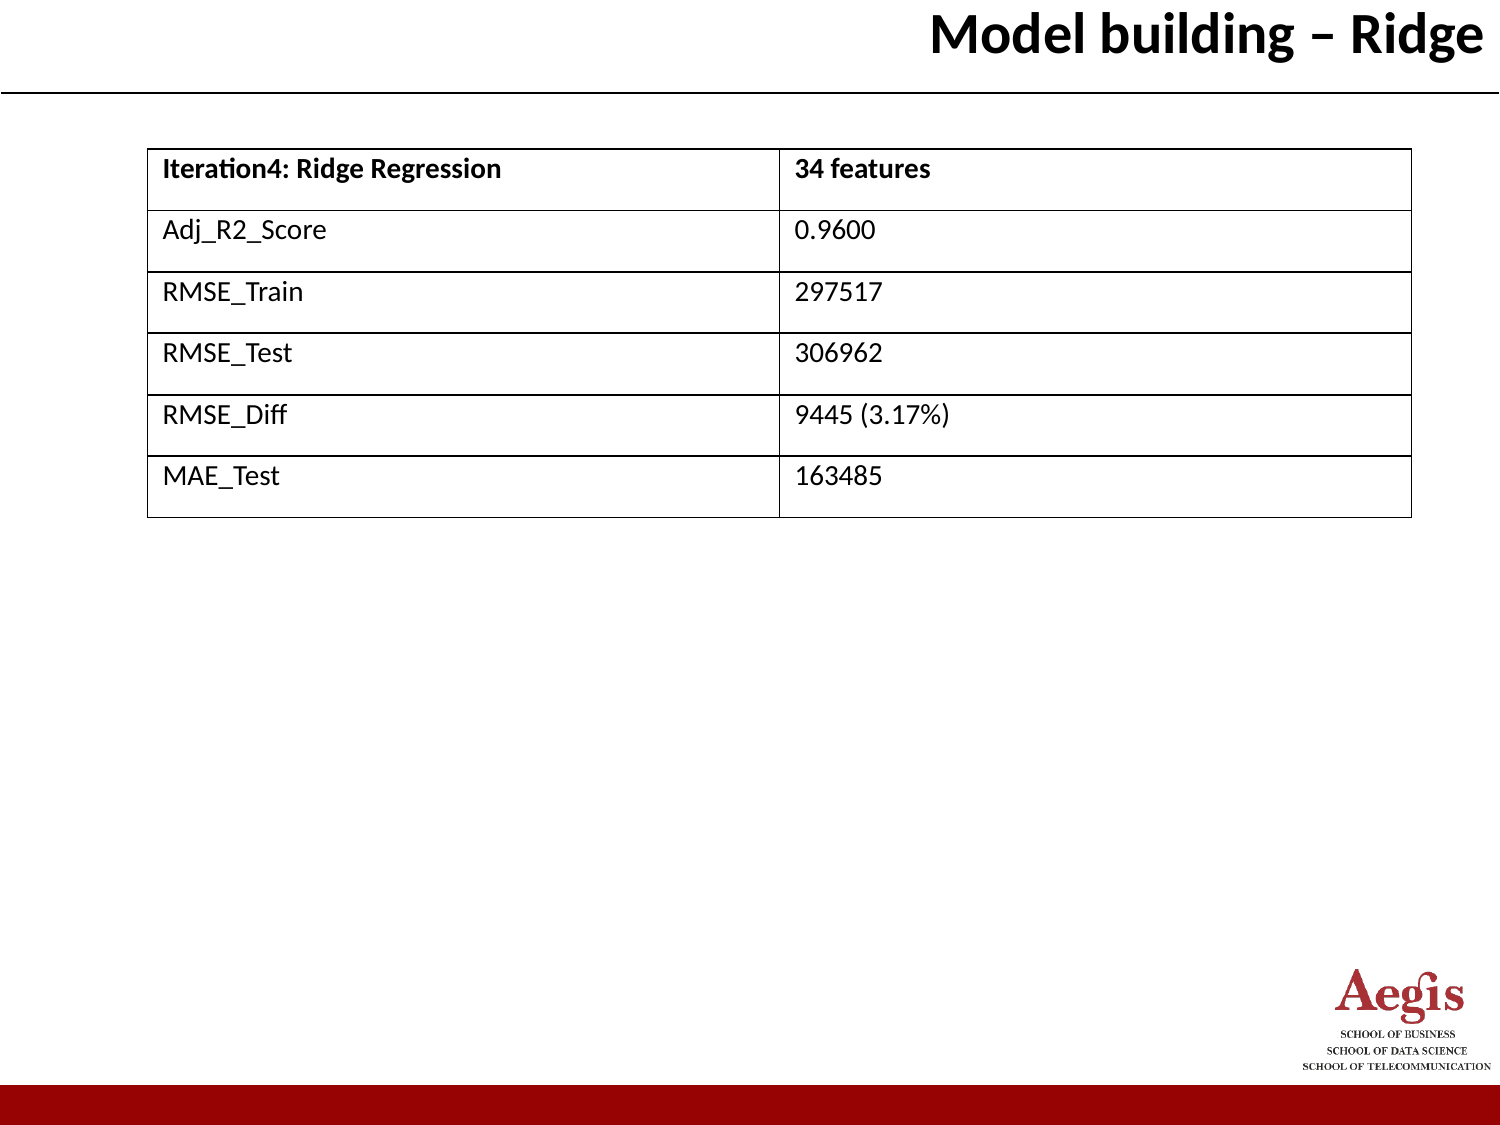

| Model building – Ridge |
| --- |
| Iteration4: Ridge Regression | 34 features |
| --- | --- |
| Adj\_R2\_Score | 0.9600 |
| RMSE\_Train | 297517 |
| RMSE\_Test | 306962 |
| RMSE\_Diff | 9445 (3.17%) |
| MAE\_Test | 163485 |